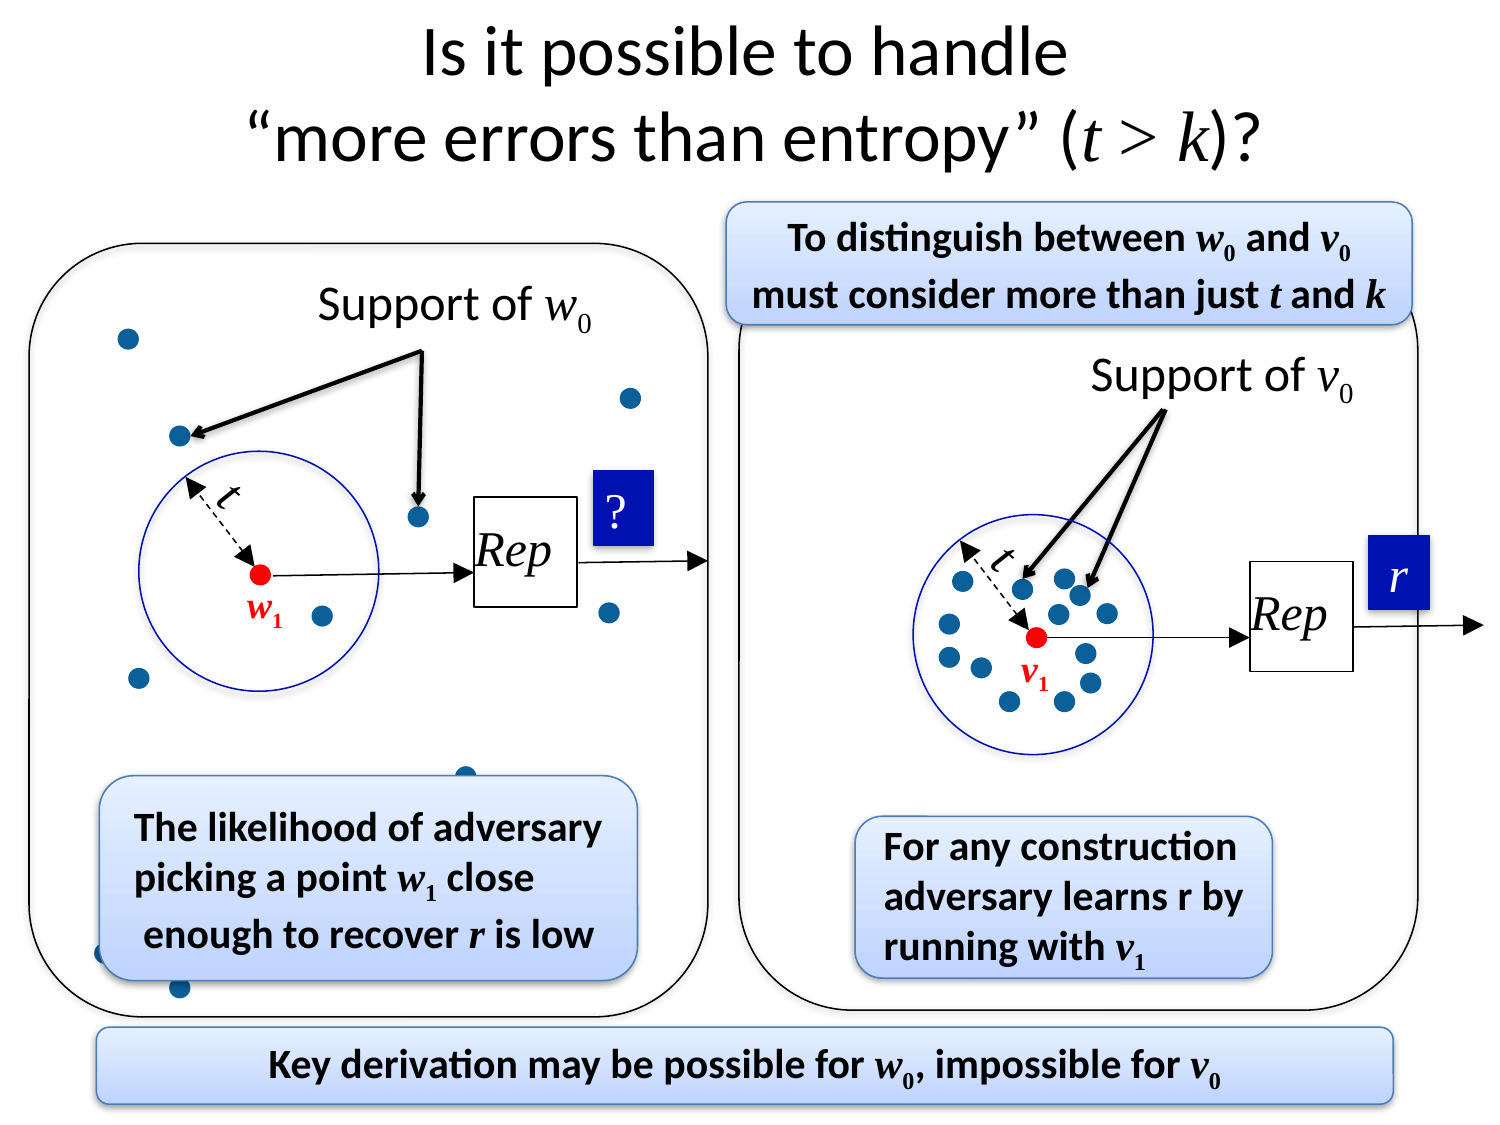

# Is it possible to handle “more errors than entropy” (t > k)?
To distinguish between w0 and v0 must consider more than just t and k

Support of w0

Support of v0

 t

?

r

Rep
 t

r

r

Rep
w1

v1

r

The likelihood of adversary picking a point w1 close
 enough to recover r is low
For any construction adversary learns r by running with v1

Key derivation may be possible for w0, impossible for v0